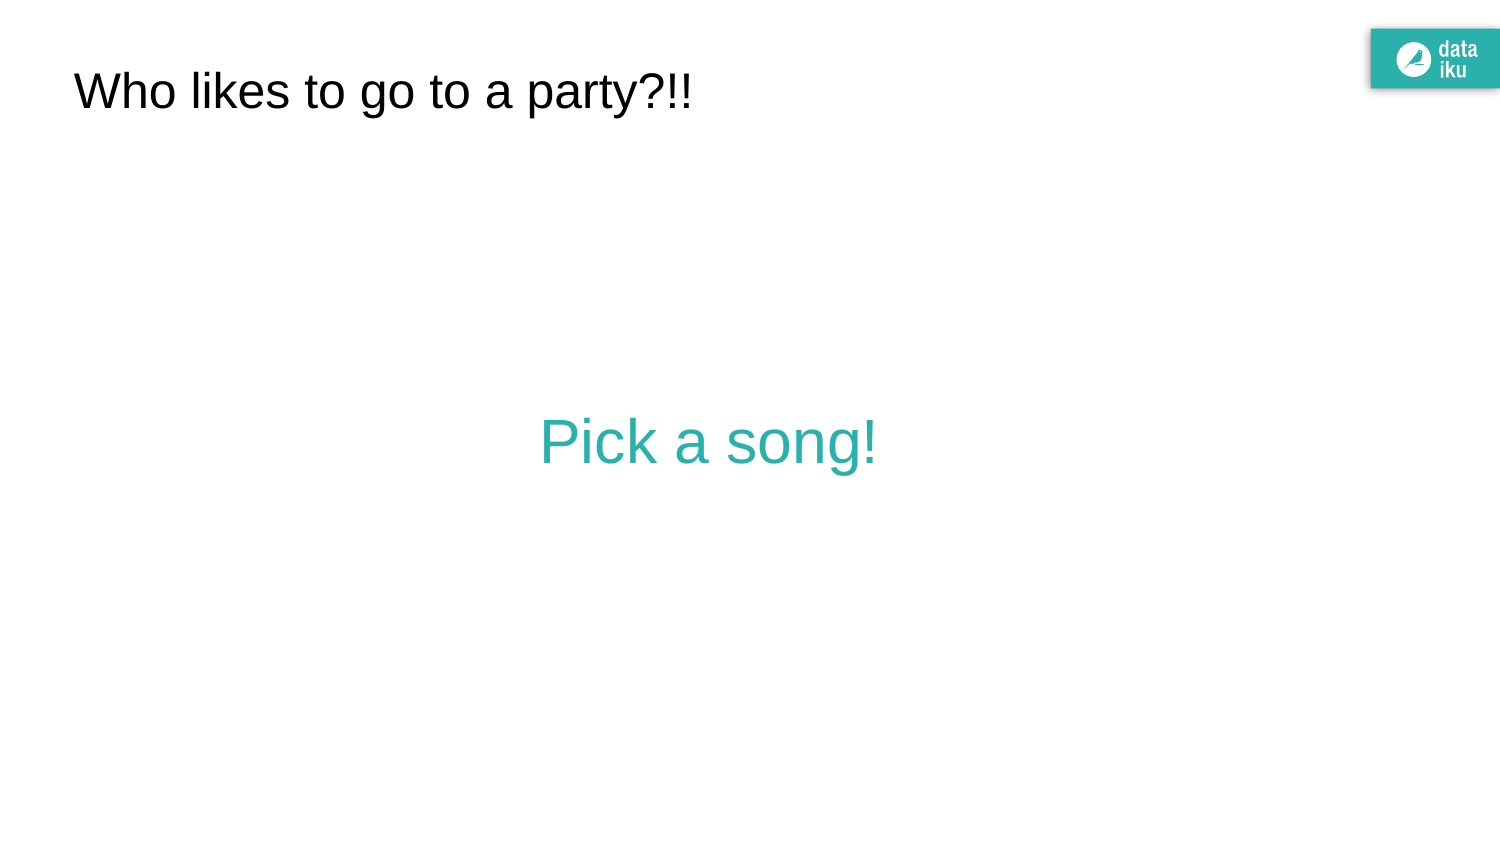

# Who likes to go to a party?!!
Pick a song!